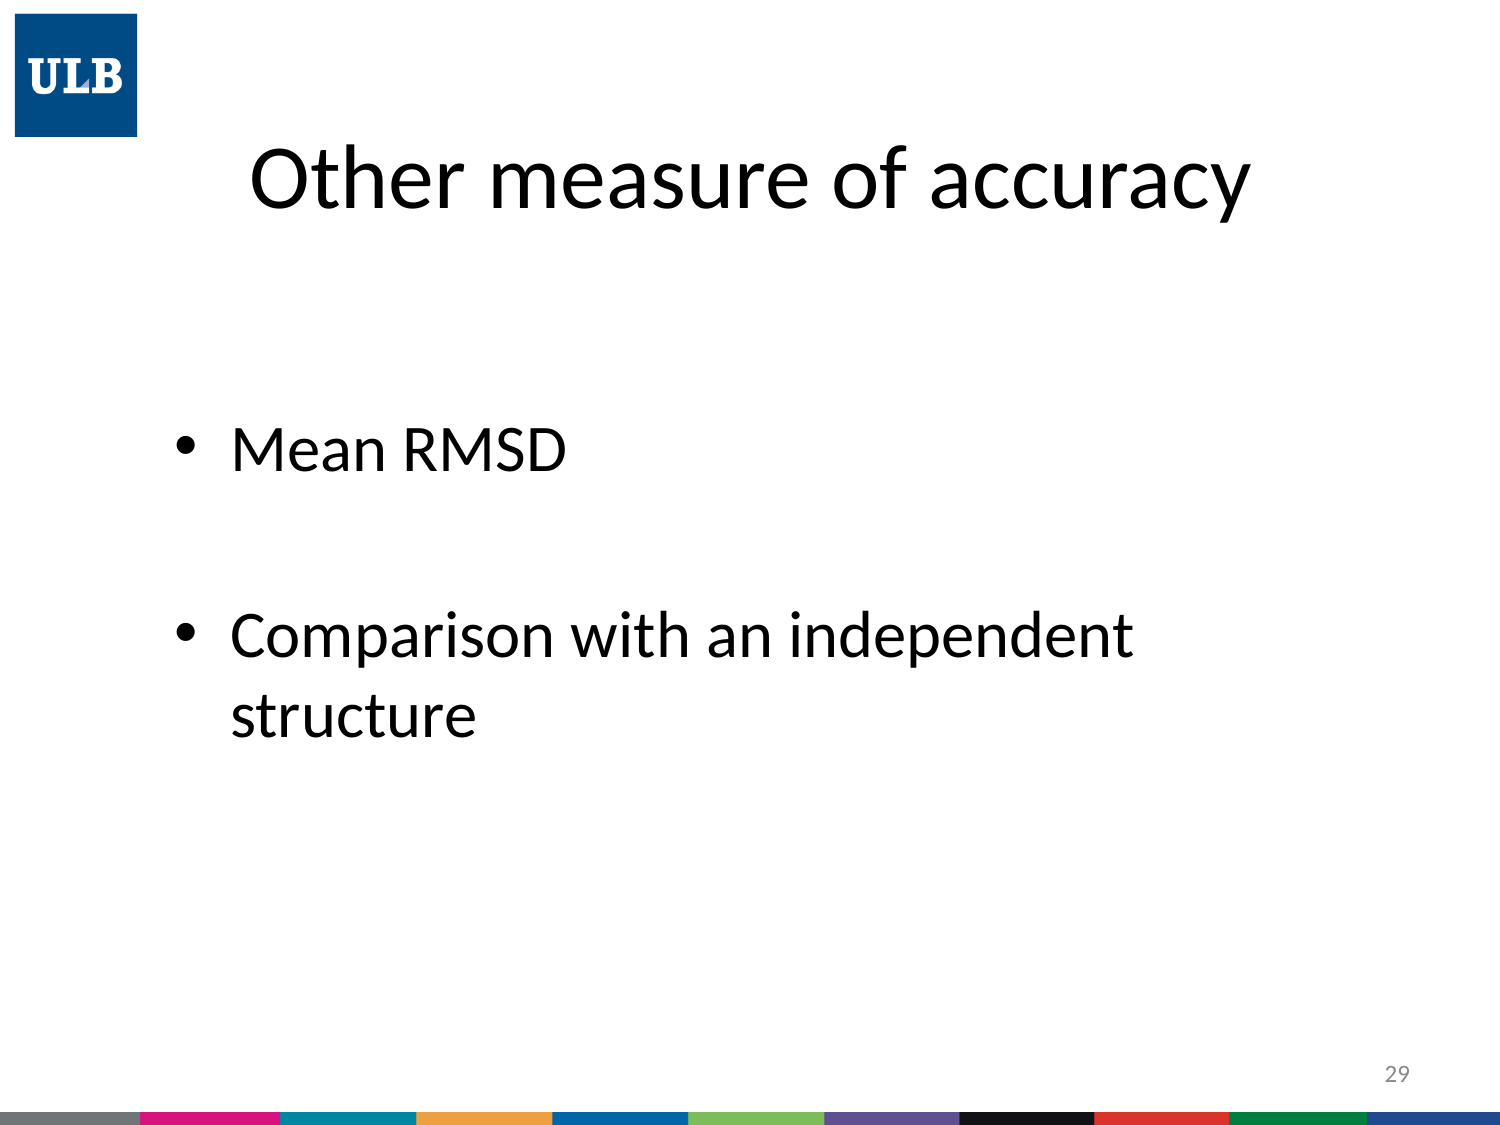

# Other measure of accuracy
Mean RMSD

Comparison with an independent structure
29